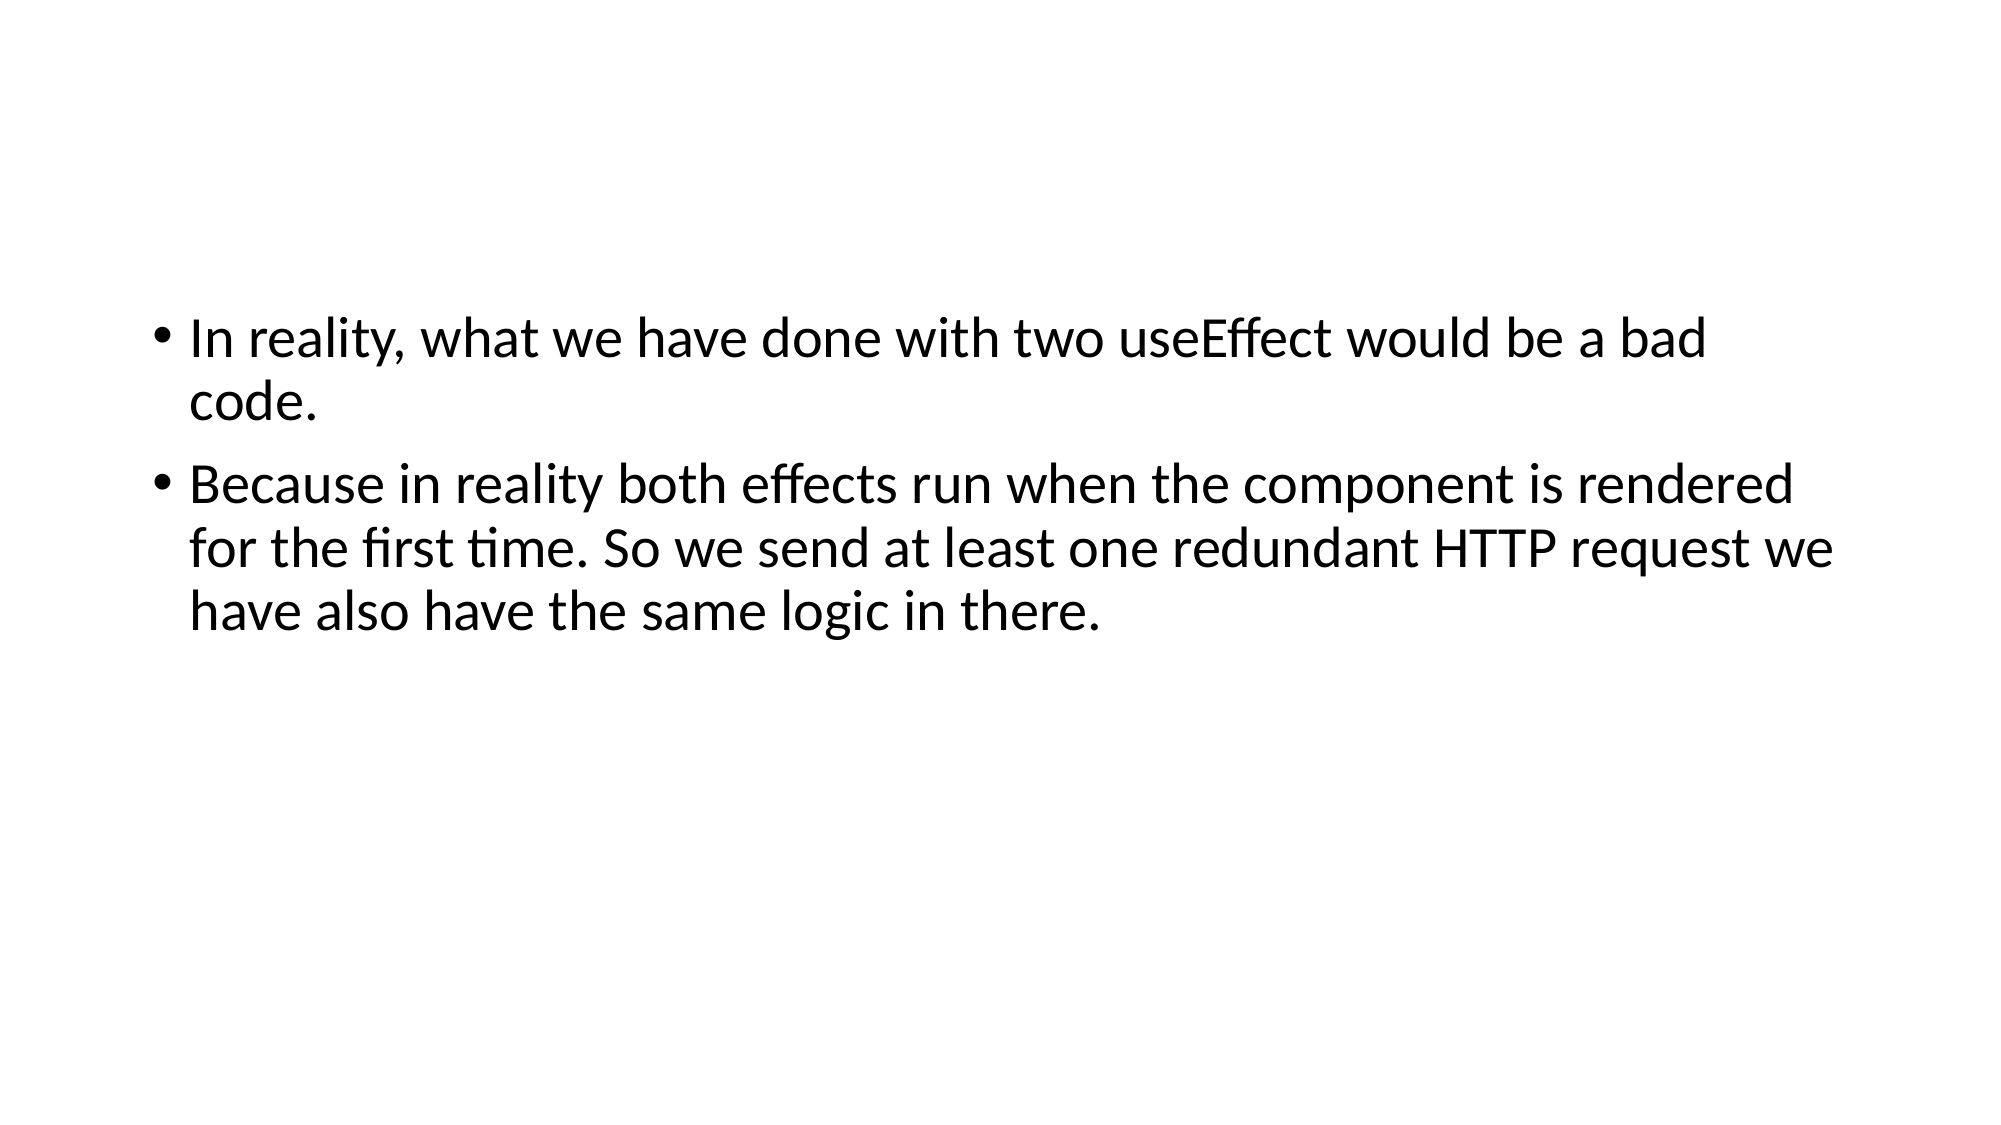

#
In reality, what we have done with two useEffect would be a bad code.
Because in reality both effects run when the component is rendered for the first time. So we send at least one redundant HTTP request we have also have the same logic in there.